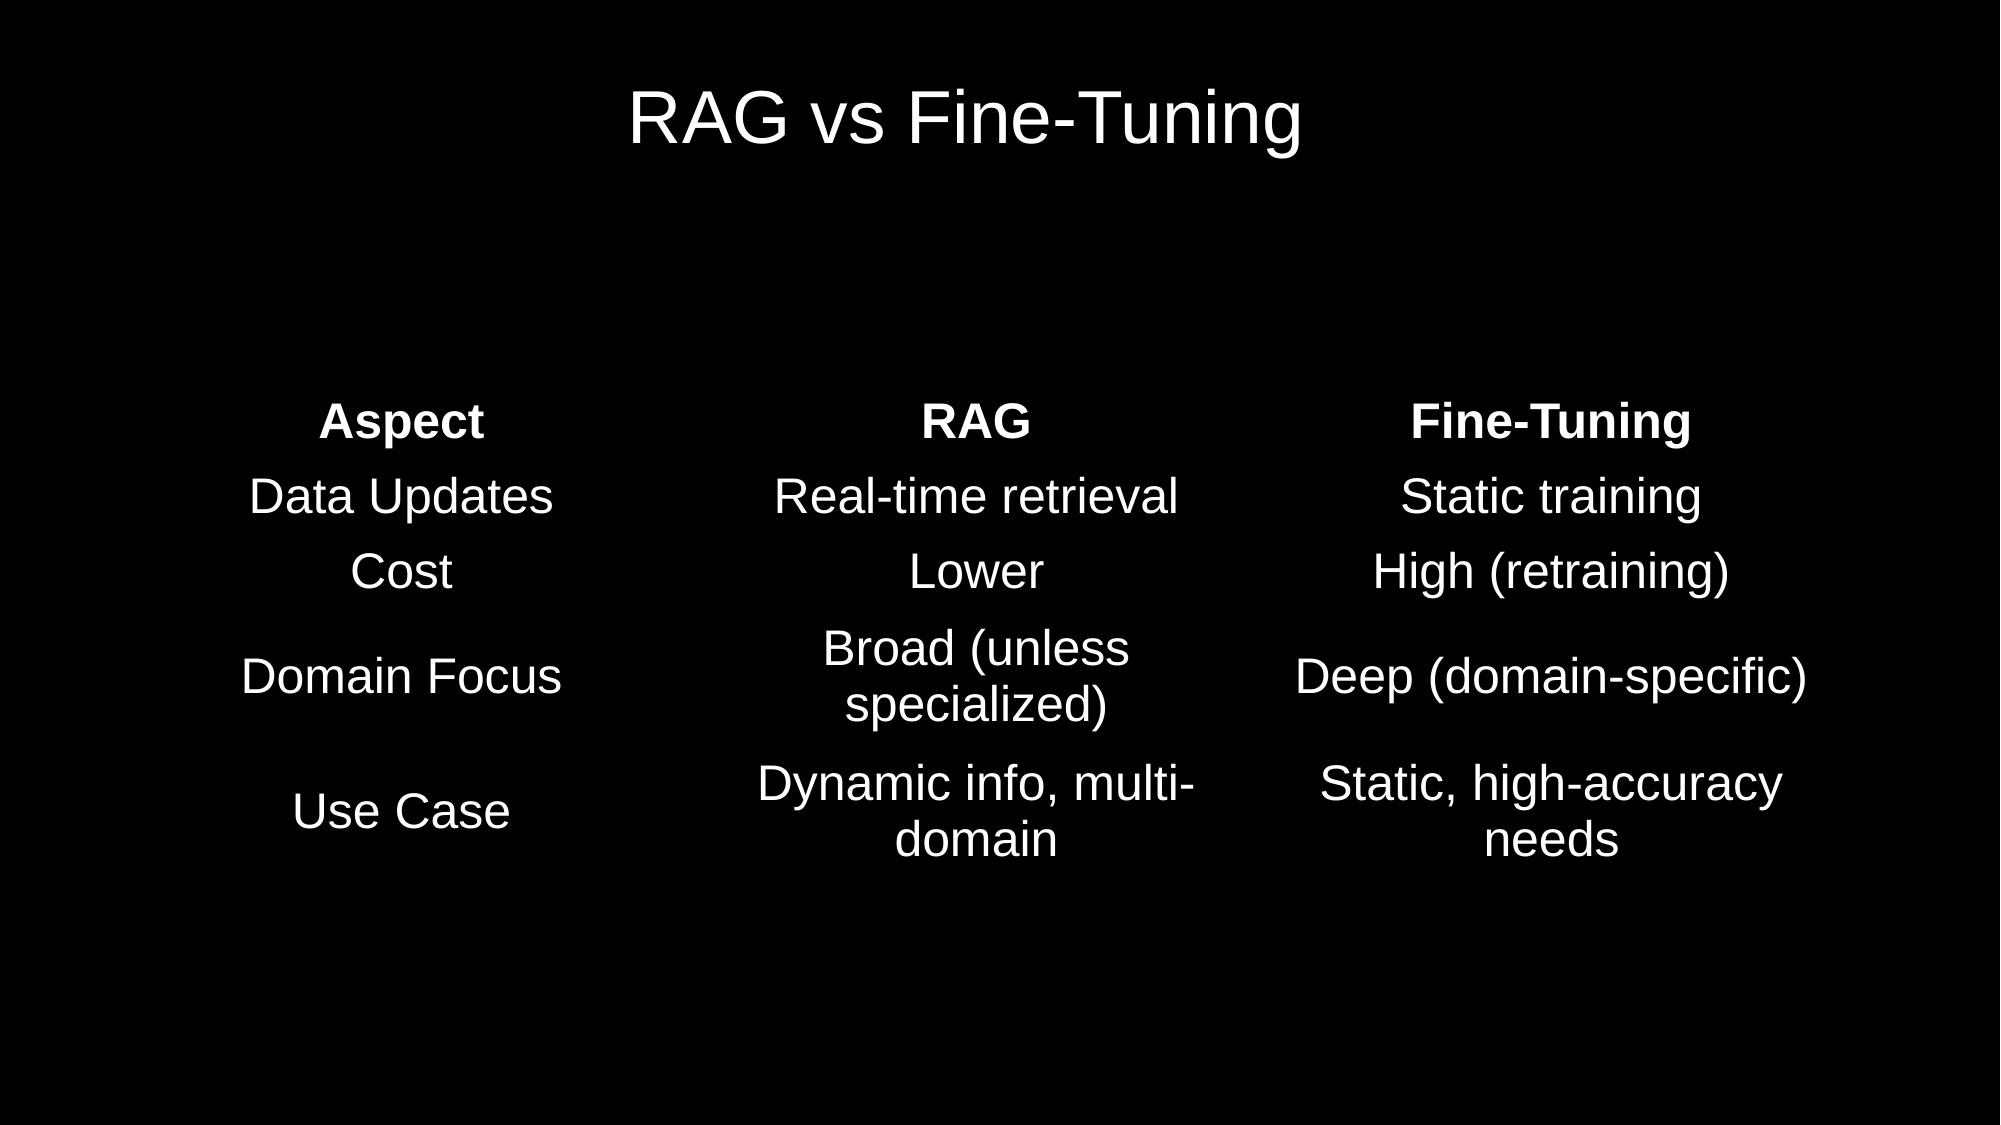

RAG vs Fine-Tuning

| Aspect | RAG | Fine-Tuning |
| --- | --- | --- |
| Data Updates | Real-time retrieval | Static training |
| Cost | Lower | High (retraining) |
| Domain Focus | Broad (unless specialized) | Deep (domain-specific) |
| Use Case | Dynamic info, multi-domain | Static, high-accuracy needs |